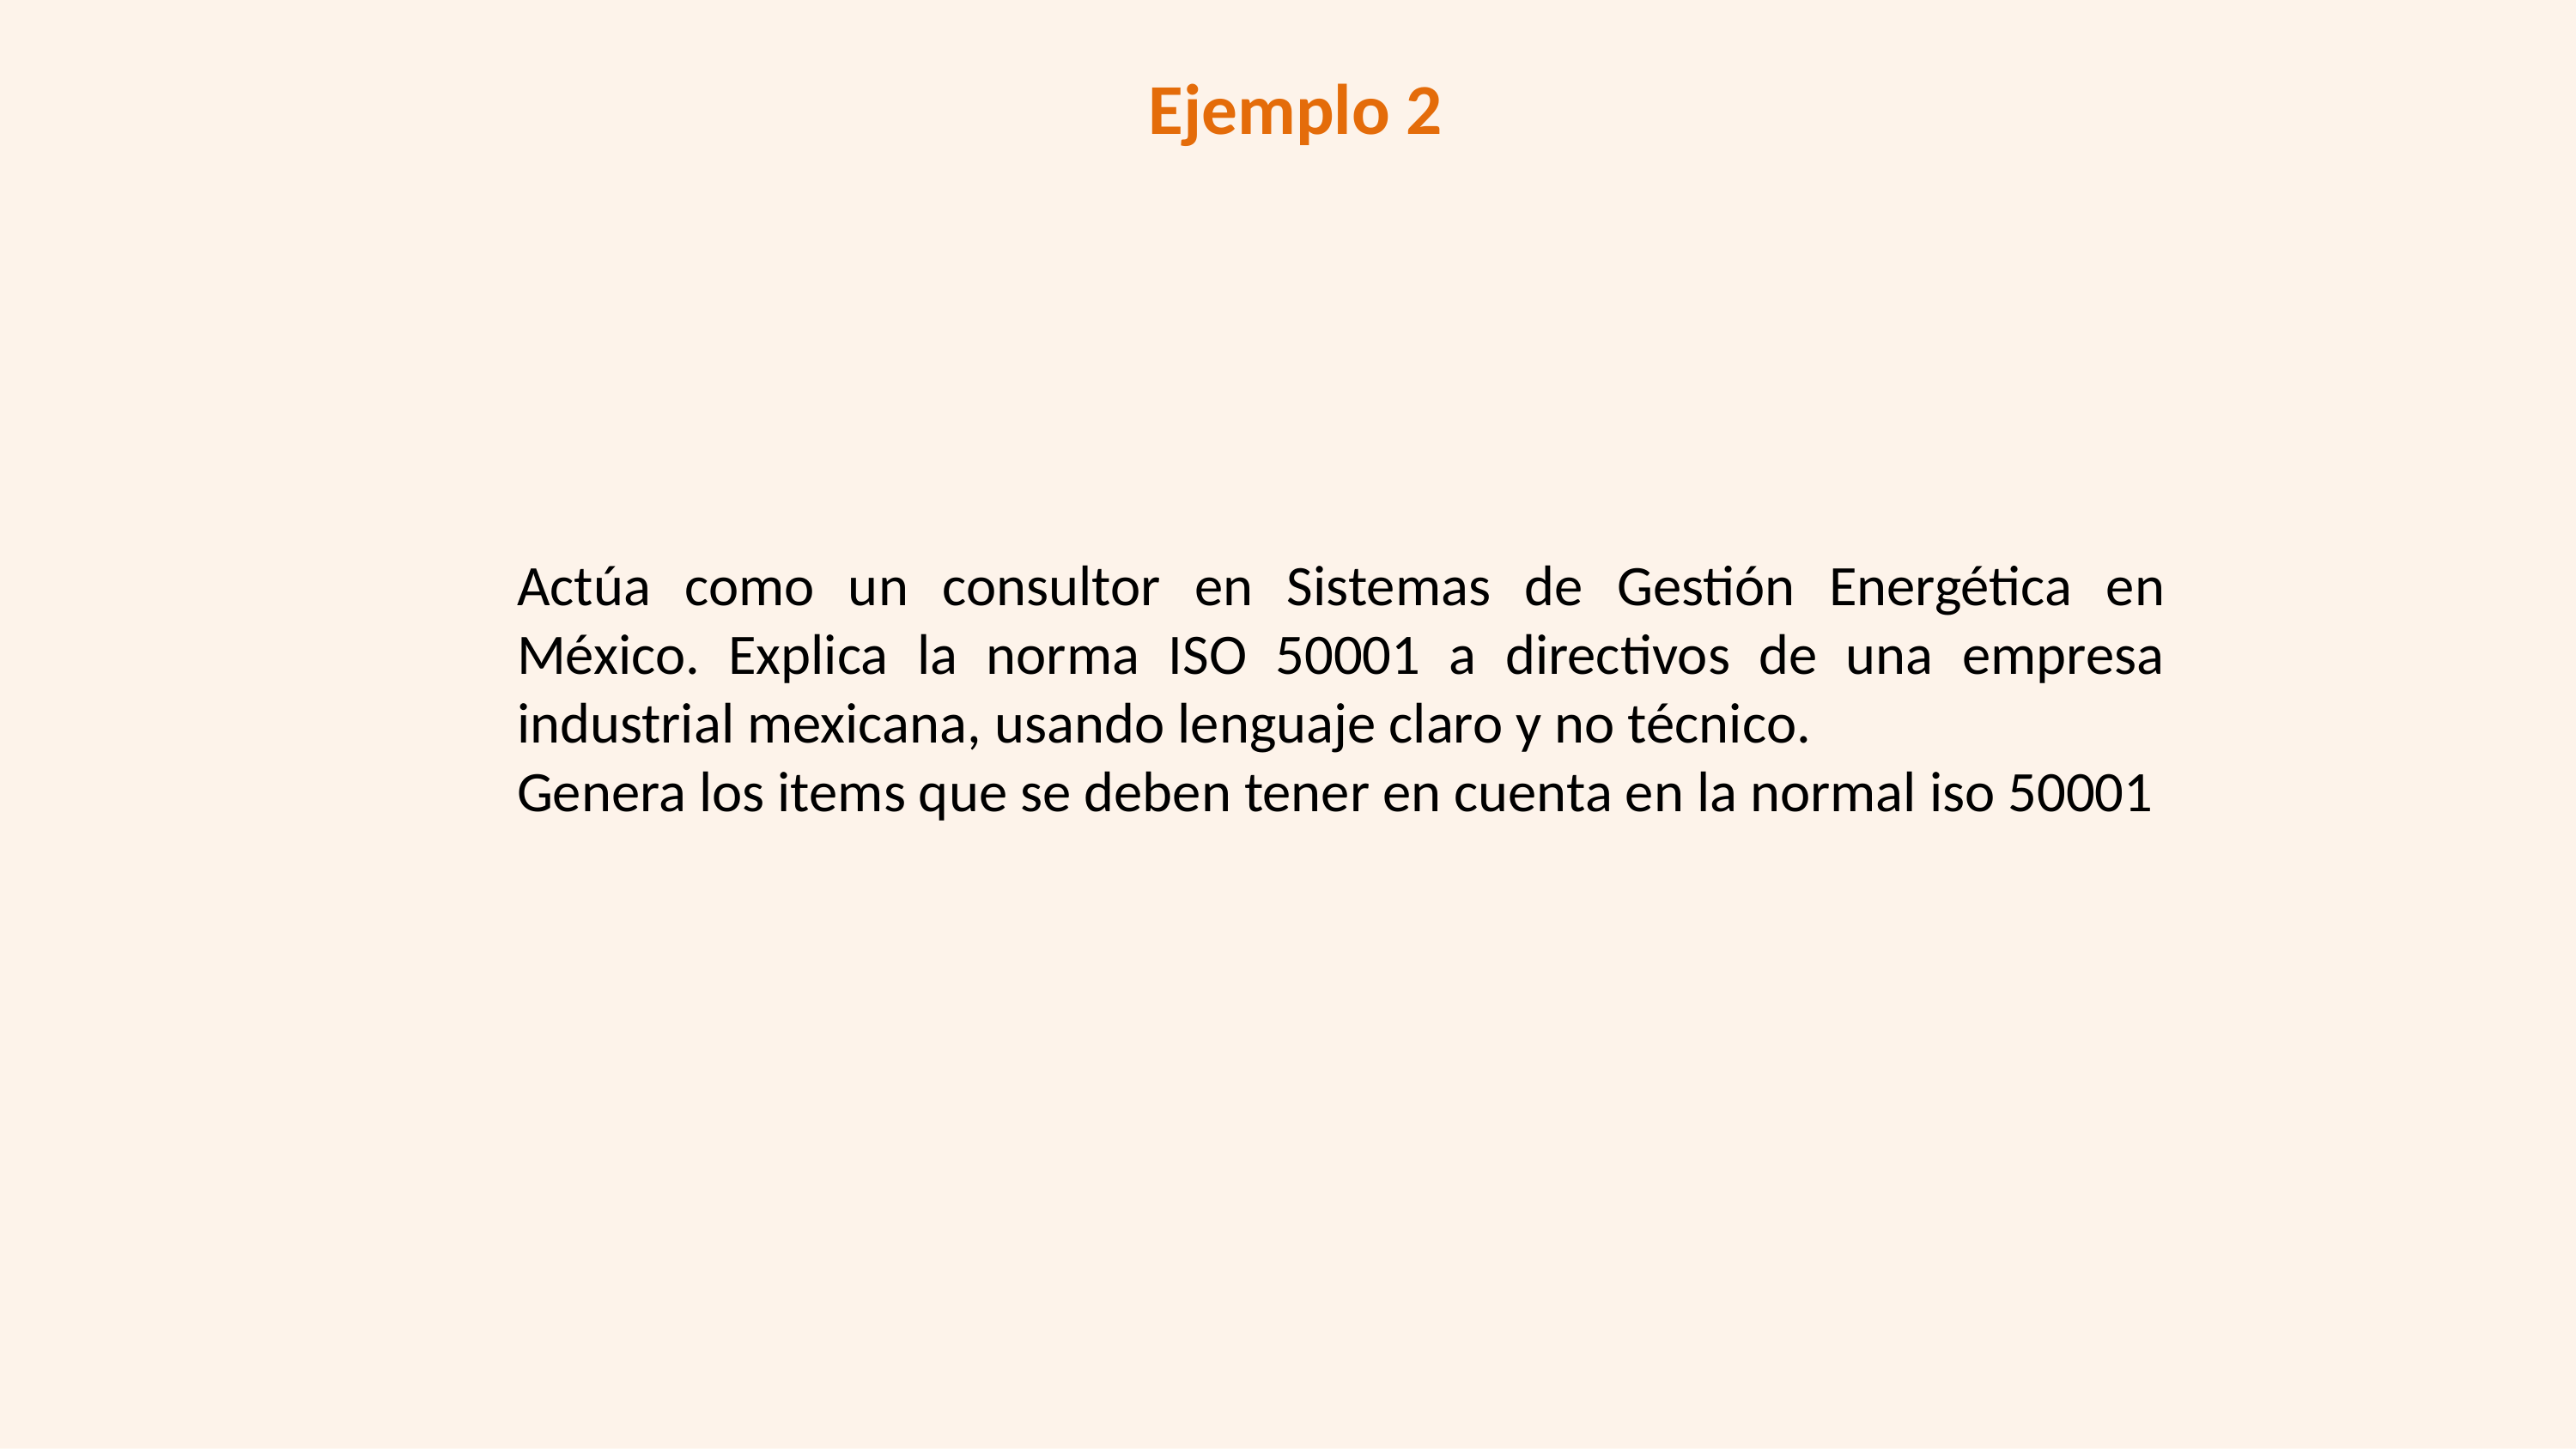

Ejemplo 2
Actúa como un consultor en Sistemas de Gestión Energética en México. Explica la norma ISO 50001 a directivos de una empresa industrial mexicana, usando lenguaje claro y no técnico.
Genera los items que se deben tener en cuenta en la normal iso 50001